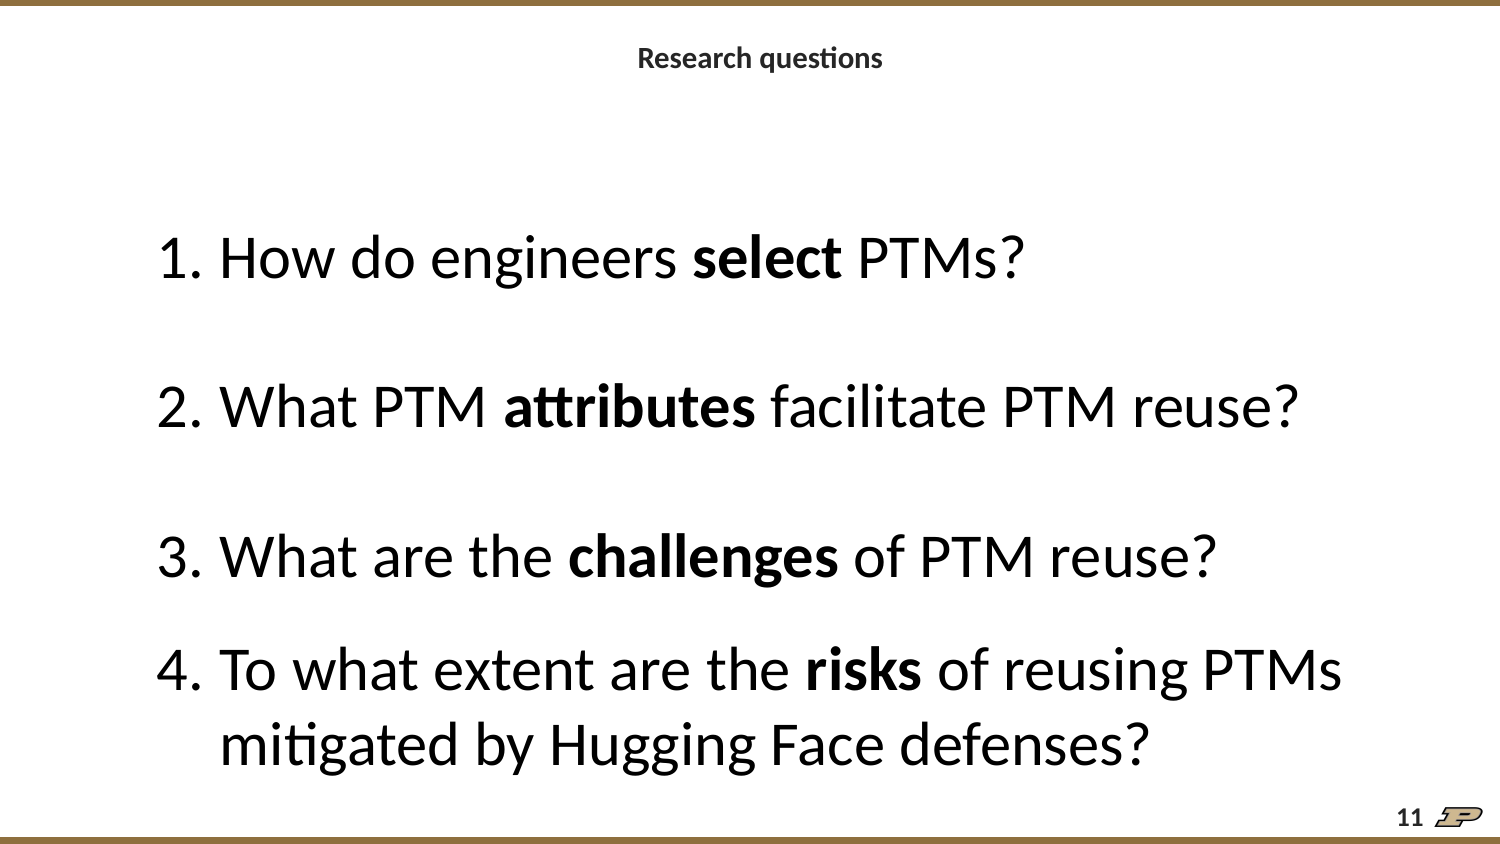

# Research questions
How do engineers select PTMs?
What PTM attributes facilitate PTM reuse?
What are the challenges of PTM reuse?
To what extent are the risks of reusing PTMs mitigated by Hugging Face defenses?
11